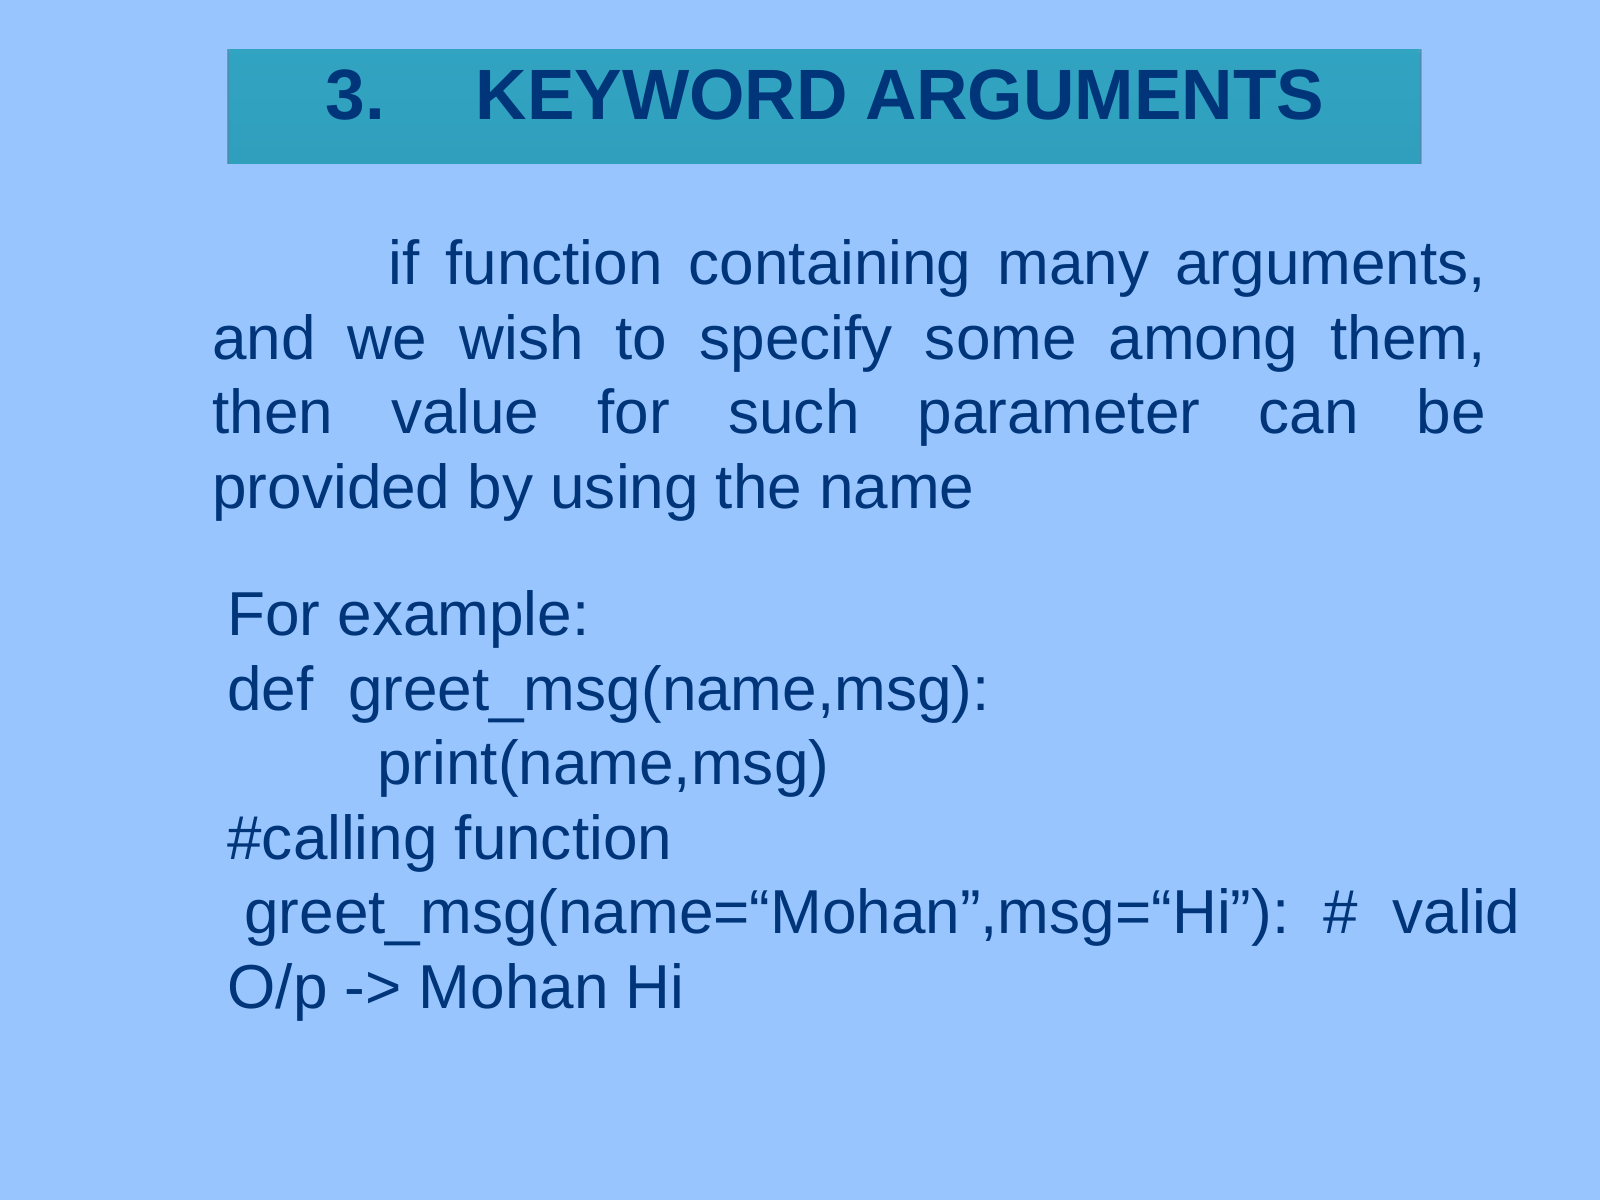

3.	KEYWORD ARGUMENTS

	 if function containing many arguments, and we wish to specify some among them, then value for such parameter can be provided by using the name
For example:
def  greet_msg(name,msg):
	print(name,msg)
#calling function
 greet_msg(name=“Mohan”,msg=“Hi”):  #  valid
O/p -> Mohan Hi